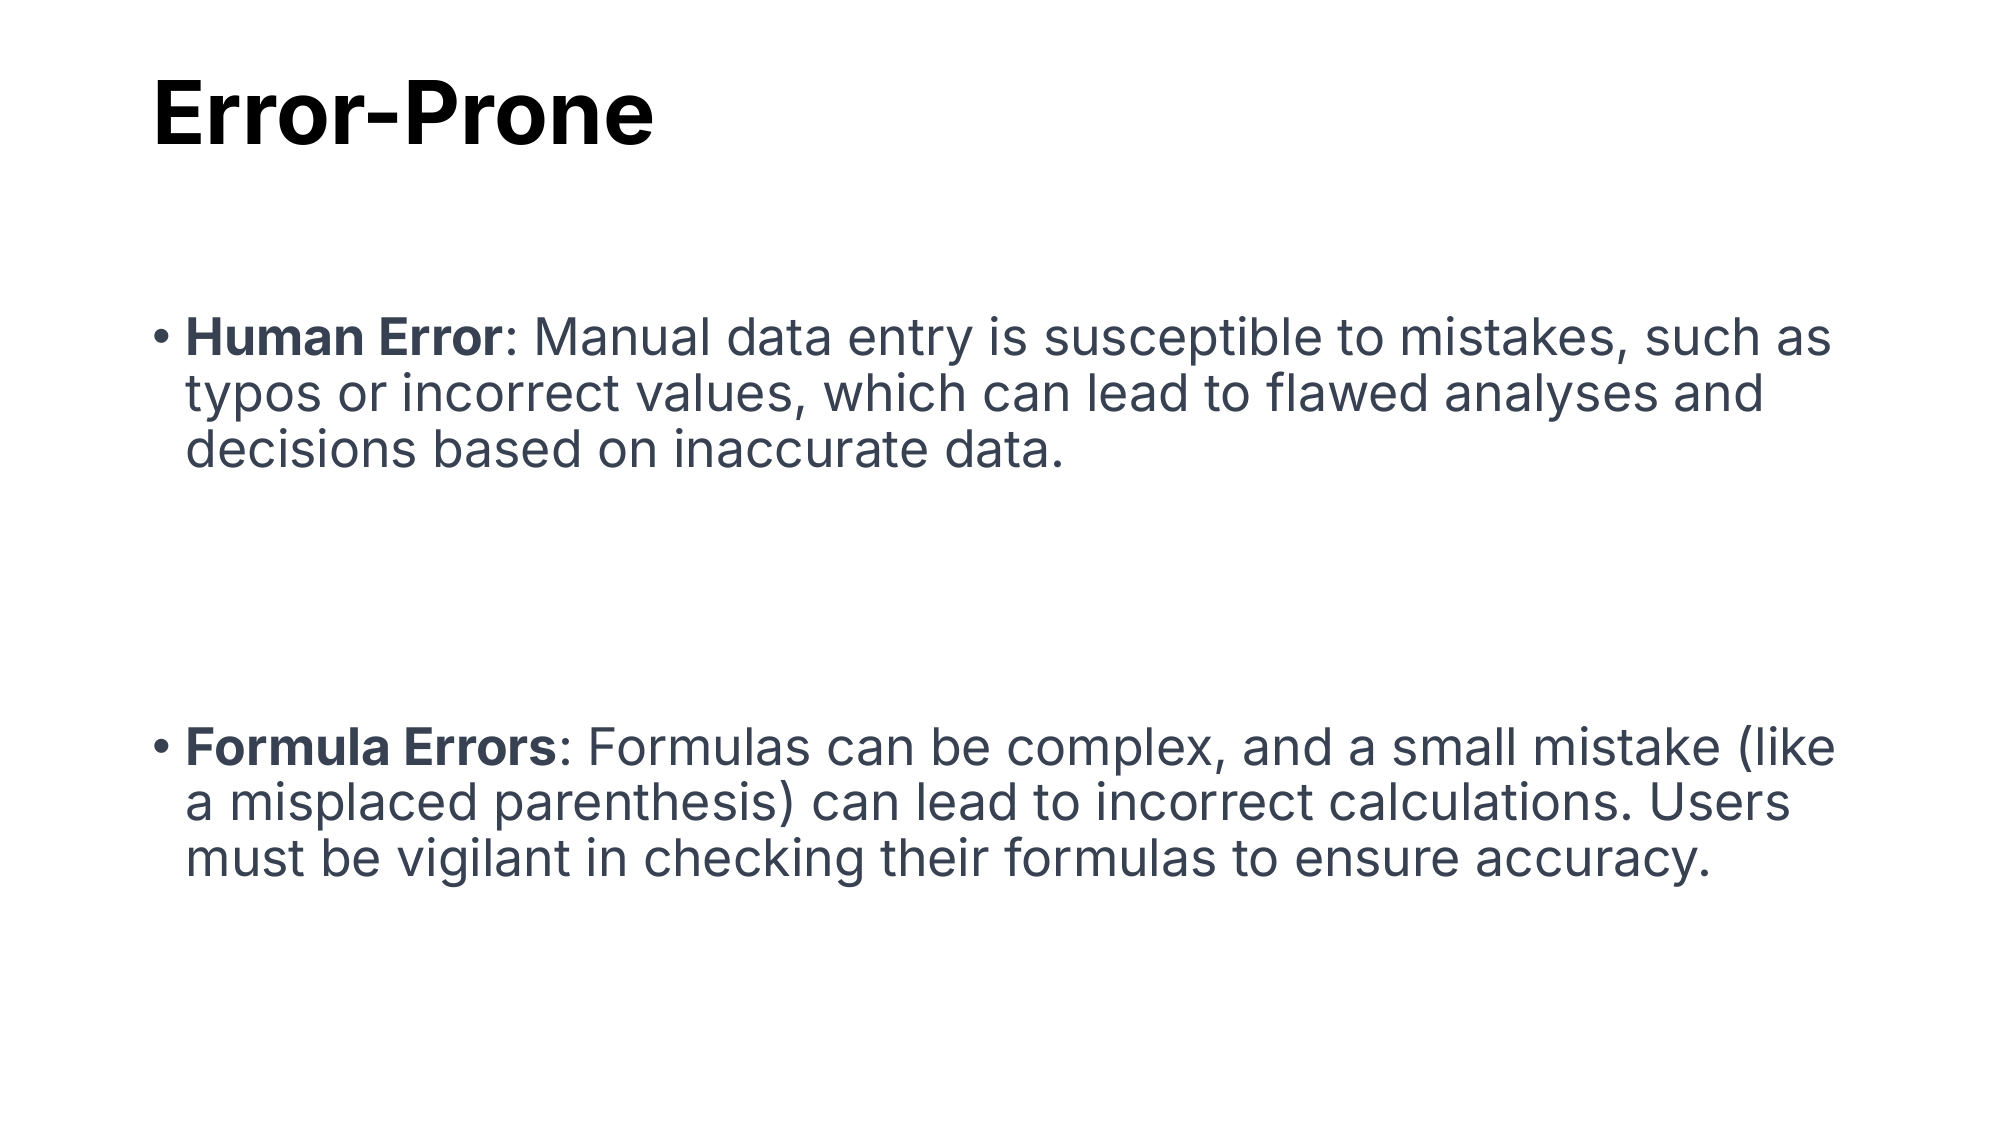

# Error-Prone
Human Error: Manual data entry is susceptible to mistakes, such as typos or incorrect values, which can lead to flawed analyses and decisions based on inaccurate data.

Formula Errors: Formulas can be complex, and a small mistake (like a misplaced parenthesis) can lead to incorrect calculations. Users must be vigilant in checking their formulas to ensure accuracy.